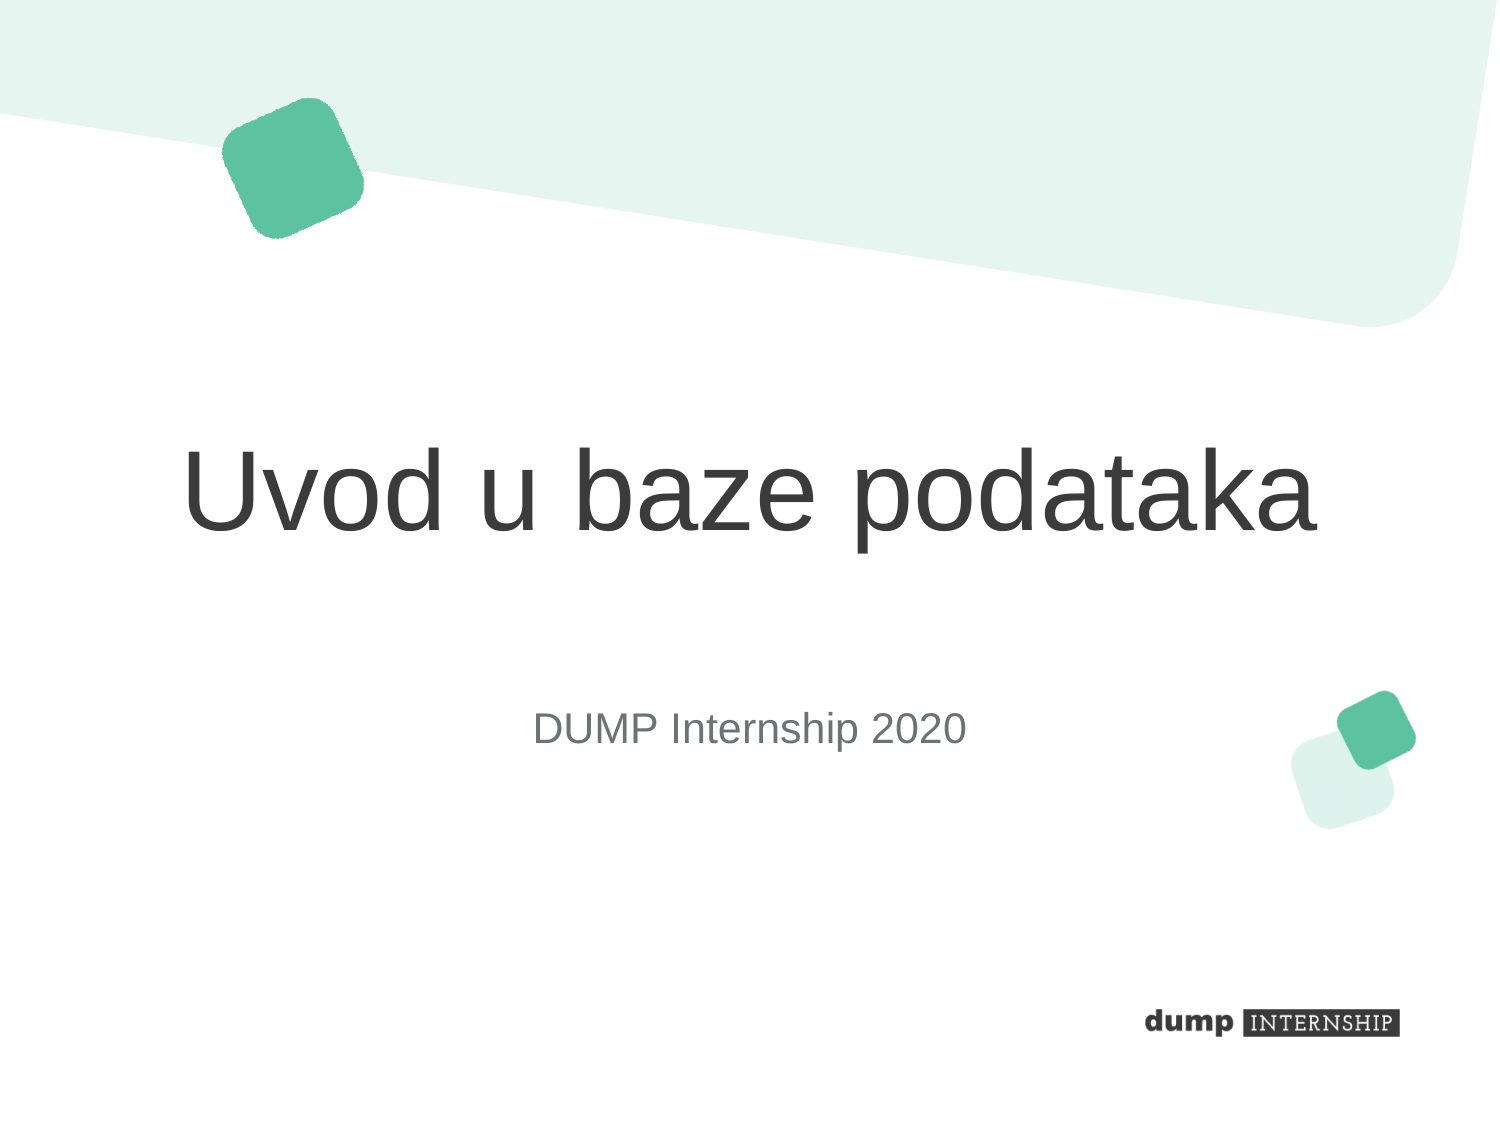

# Uvod u baze podataka

DUMP Internship 2020